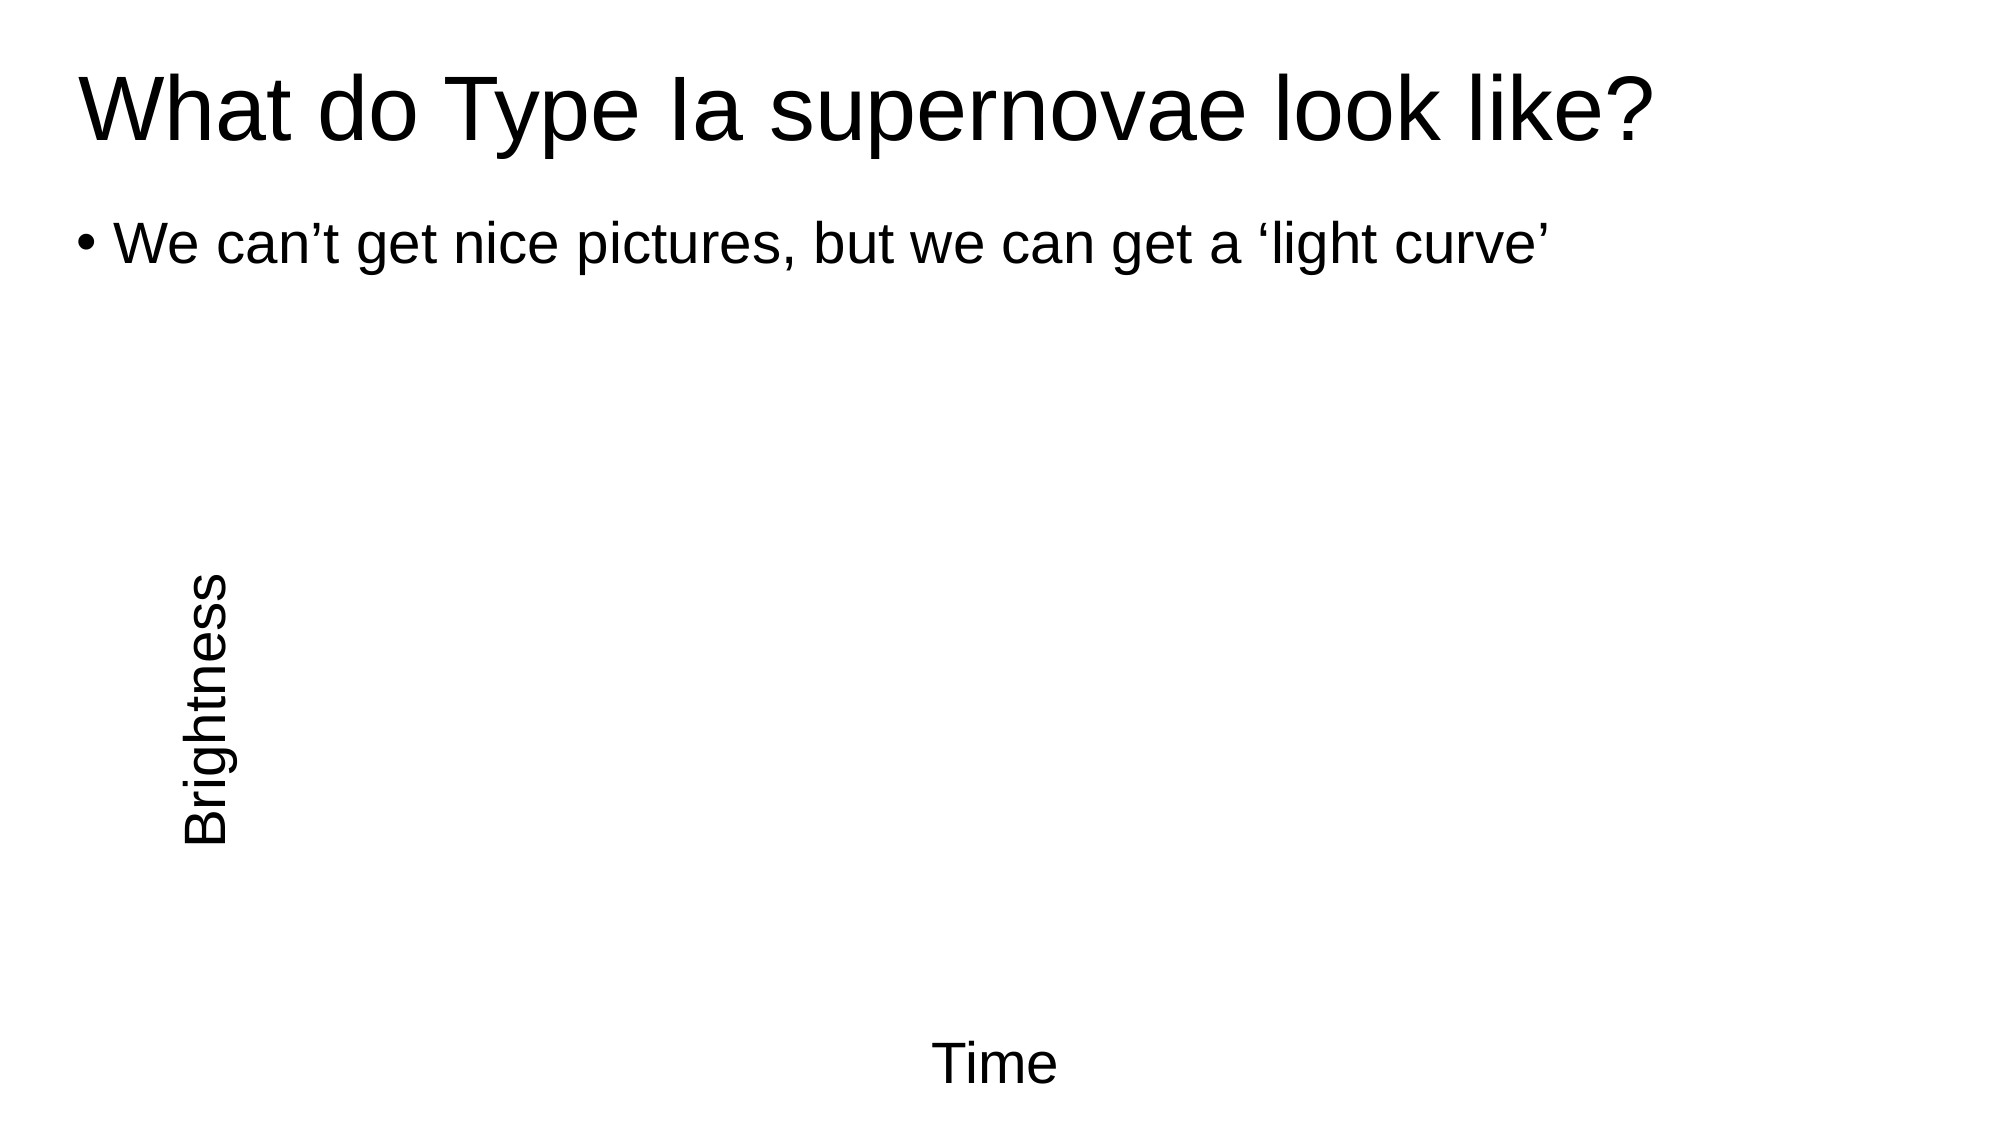

What do Type Ia supernovae look like?
We can’t get nice pictures, but we can get a ‘light curve’
Brightness
Time